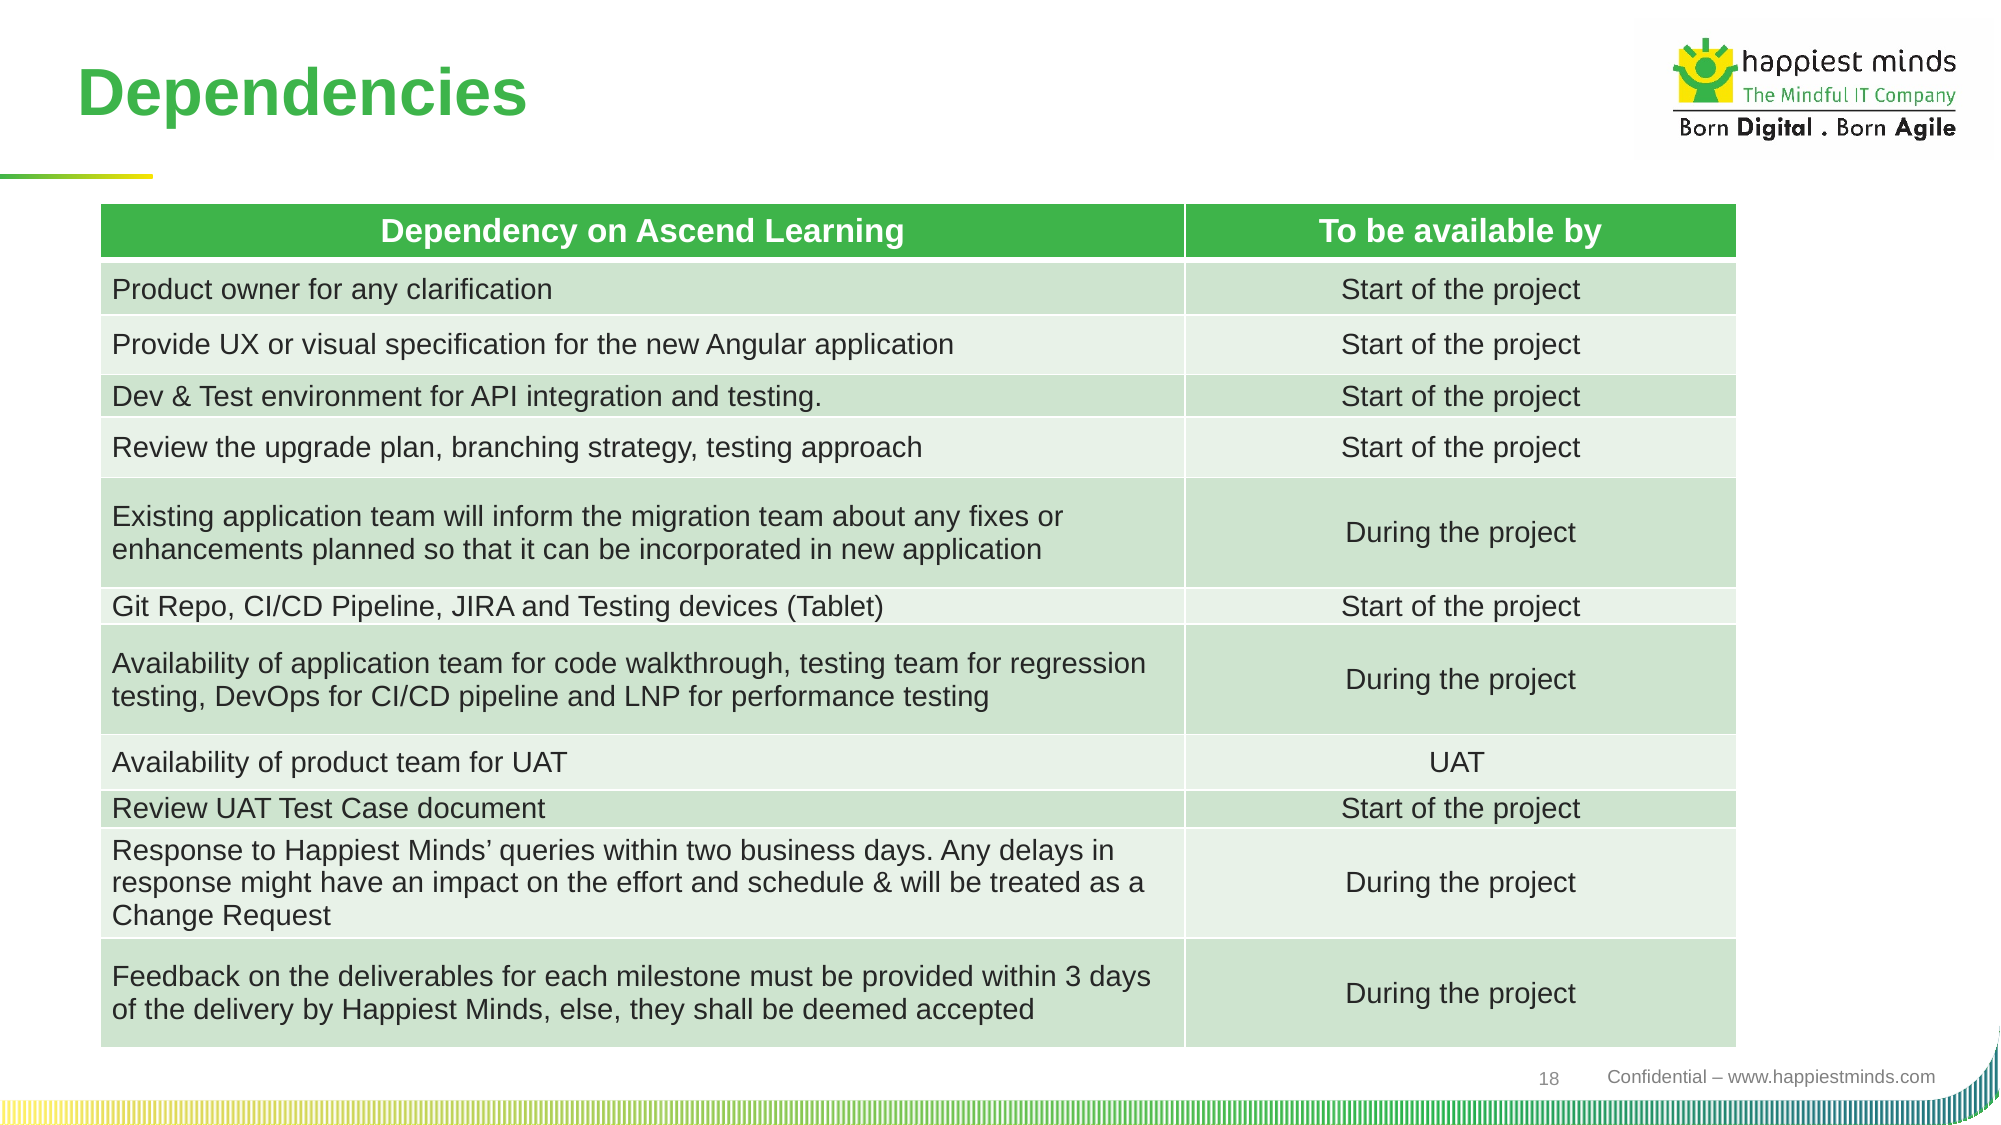

Dependencies
| Dependency on Ascend Learning | To be available by |
| --- | --- |
| Product owner for any clarification | Start of the project |
| Provide UX or visual specification for the new Angular application | Start of the project |
| Dev & Test environment for API integration and testing. | Start of the project |
| Review the upgrade plan, branching strategy, testing approach | Start of the project |
| Existing application team will inform the migration team about any fixes or enhancements planned so that it can be incorporated in new application | During the project |
| Git Repo, CI/CD Pipeline, JIRA and Testing devices (Tablet) | Start of the project |
| Availability of application team for code walkthrough, testing team for regression testing, DevOps for CI/CD pipeline and LNP for performance testing | During the project |
| Availability of product team for UAT | UAT |
| Review UAT Test Case document | Start of the project |
| Response to Happiest Minds’ queries within two business days. Any delays in response might have an impact on the effort and schedule & will be treated as a Change Request | During the project |
| Feedback on the deliverables for each milestone must be provided within 3 days of the delivery by Happiest Minds, else, they shall be deemed accepted | During the project |
18